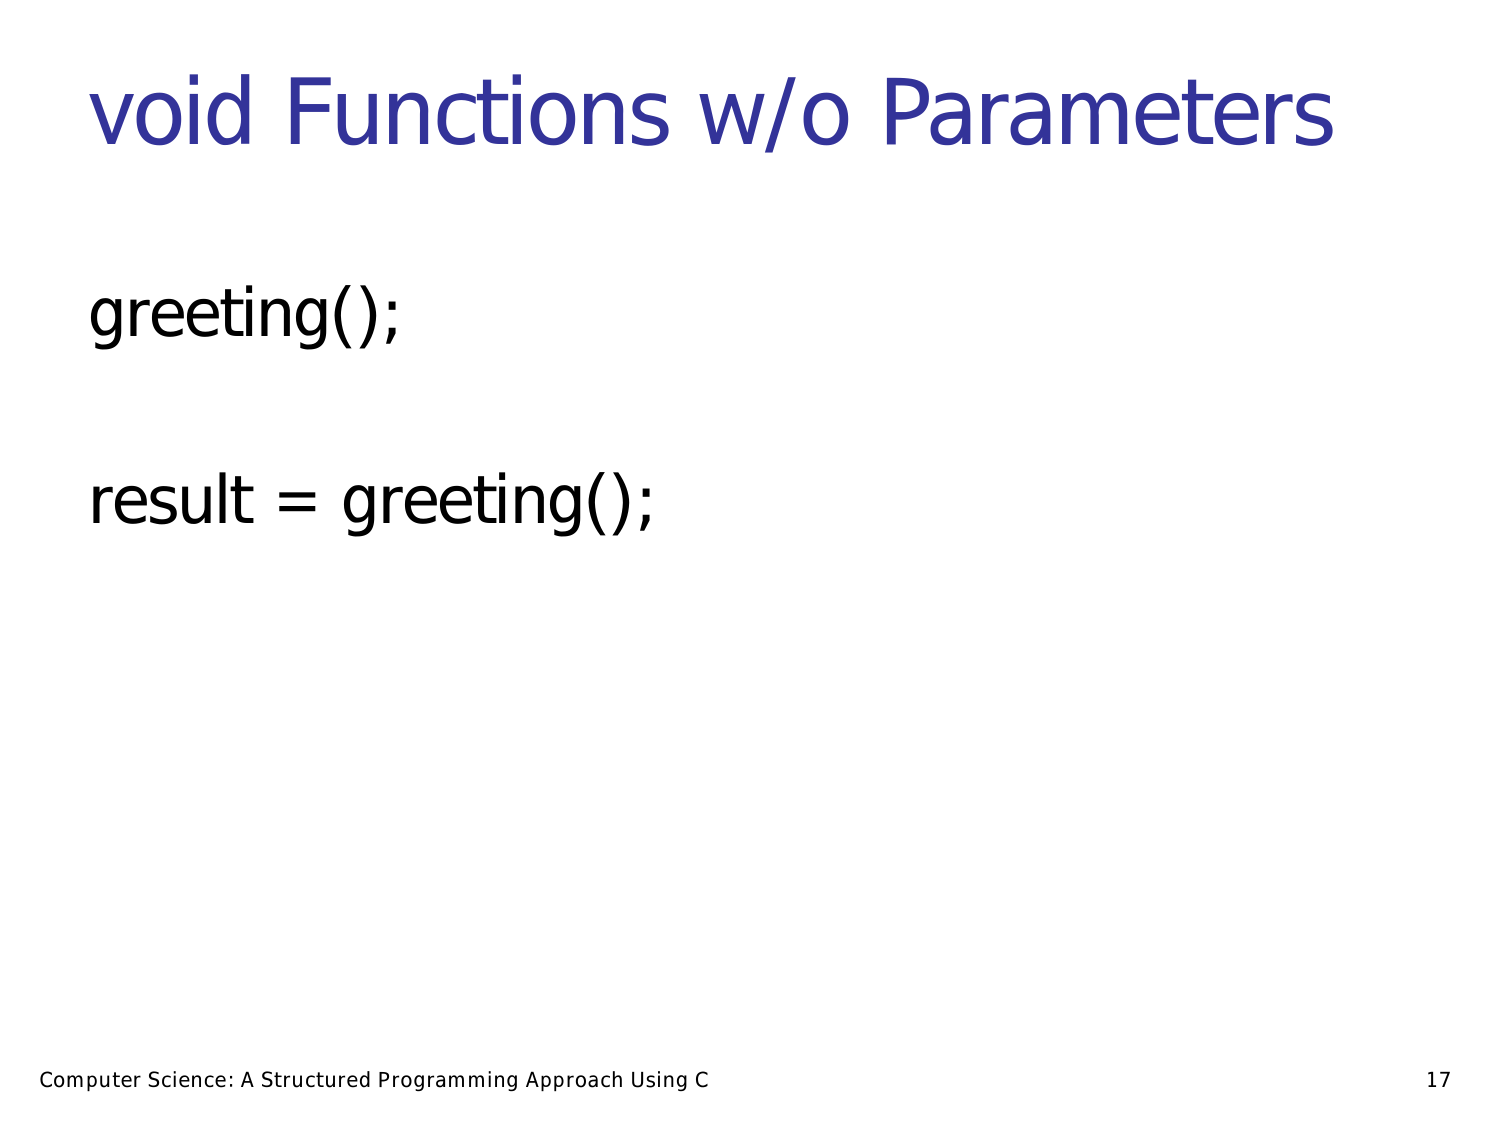

# void Functions w/o Parameters
greeting();

result = greeting();
Computer Science: A Structured Programming Approach Using C
17